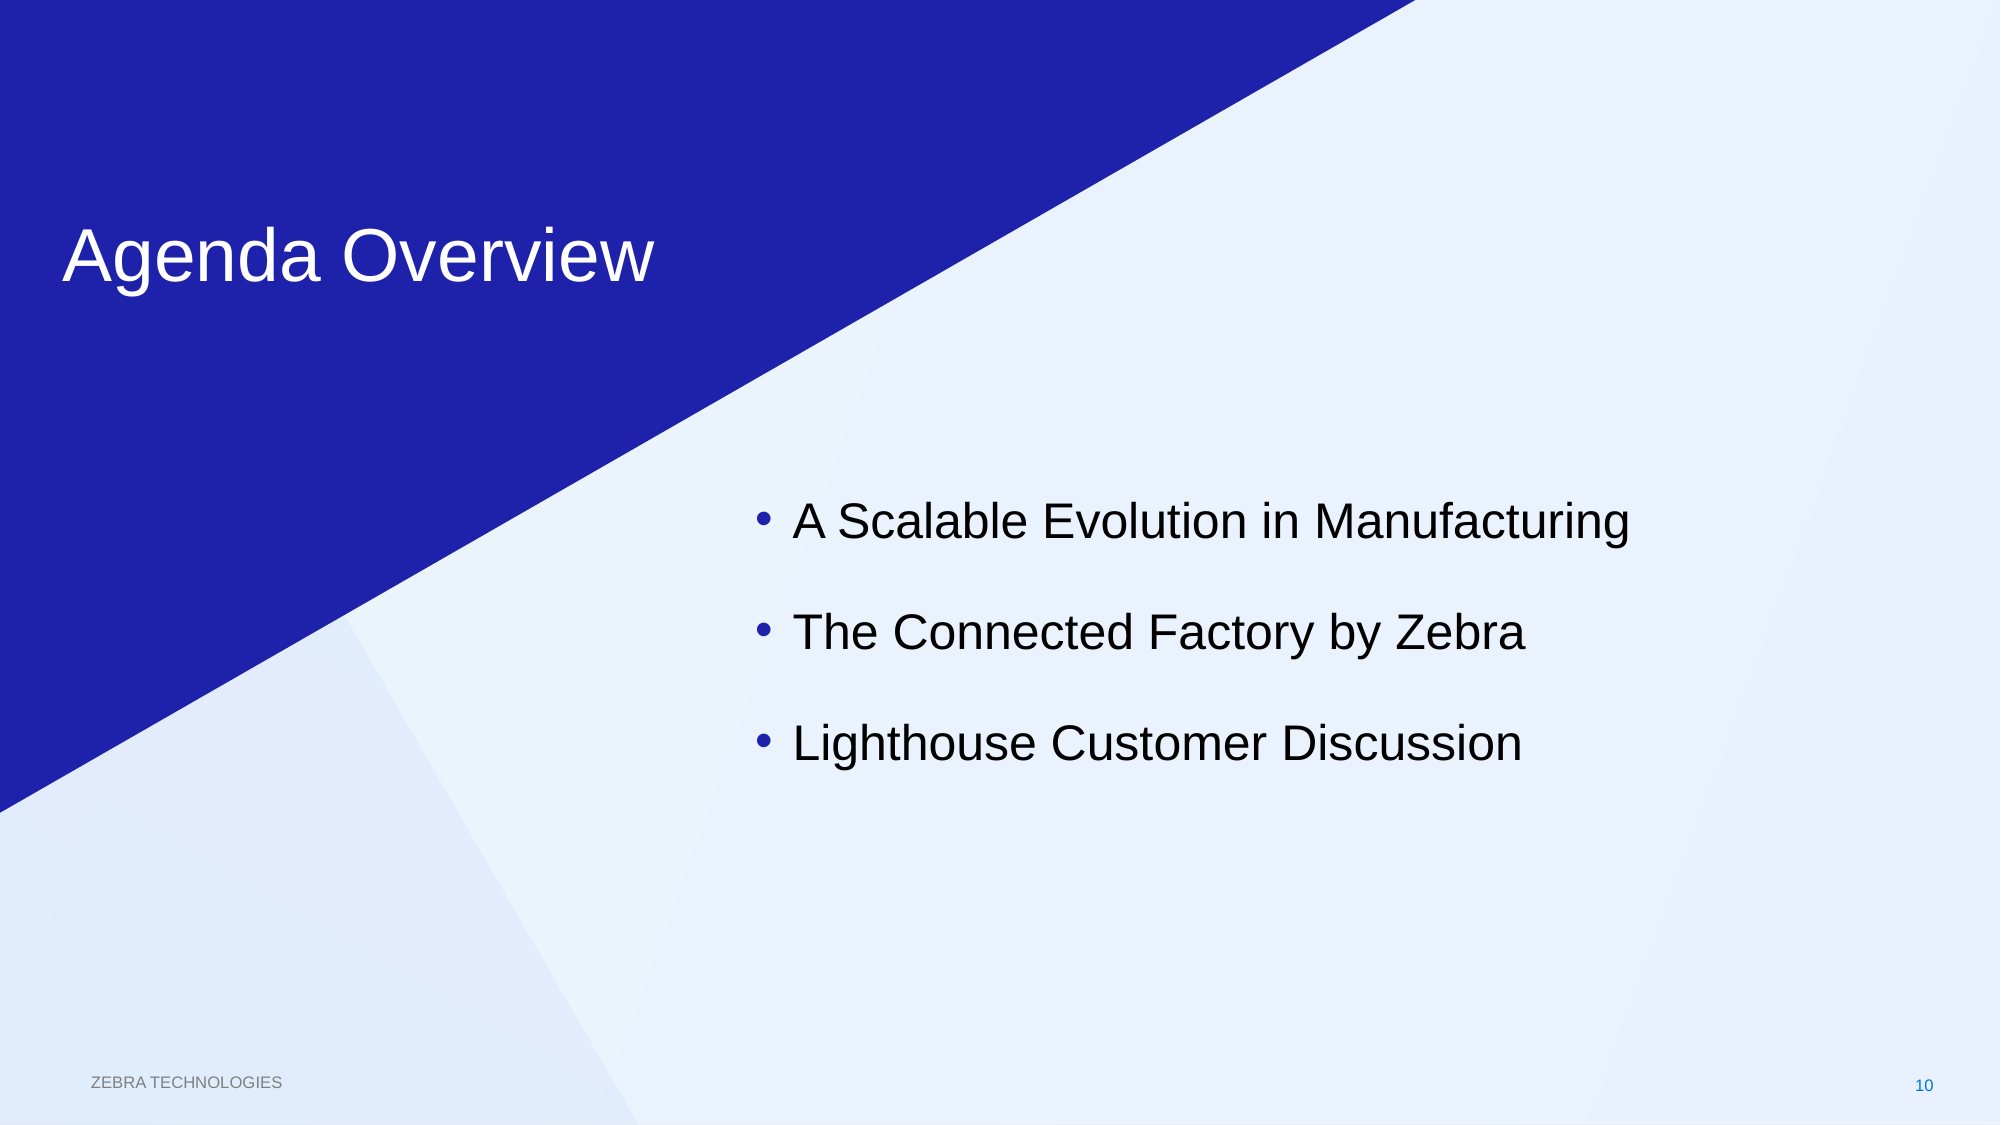

Agenda Overview
A Scalable Evolution in Manufacturing
The Connected Factory by Zebra
Lighthouse Customer Discussion